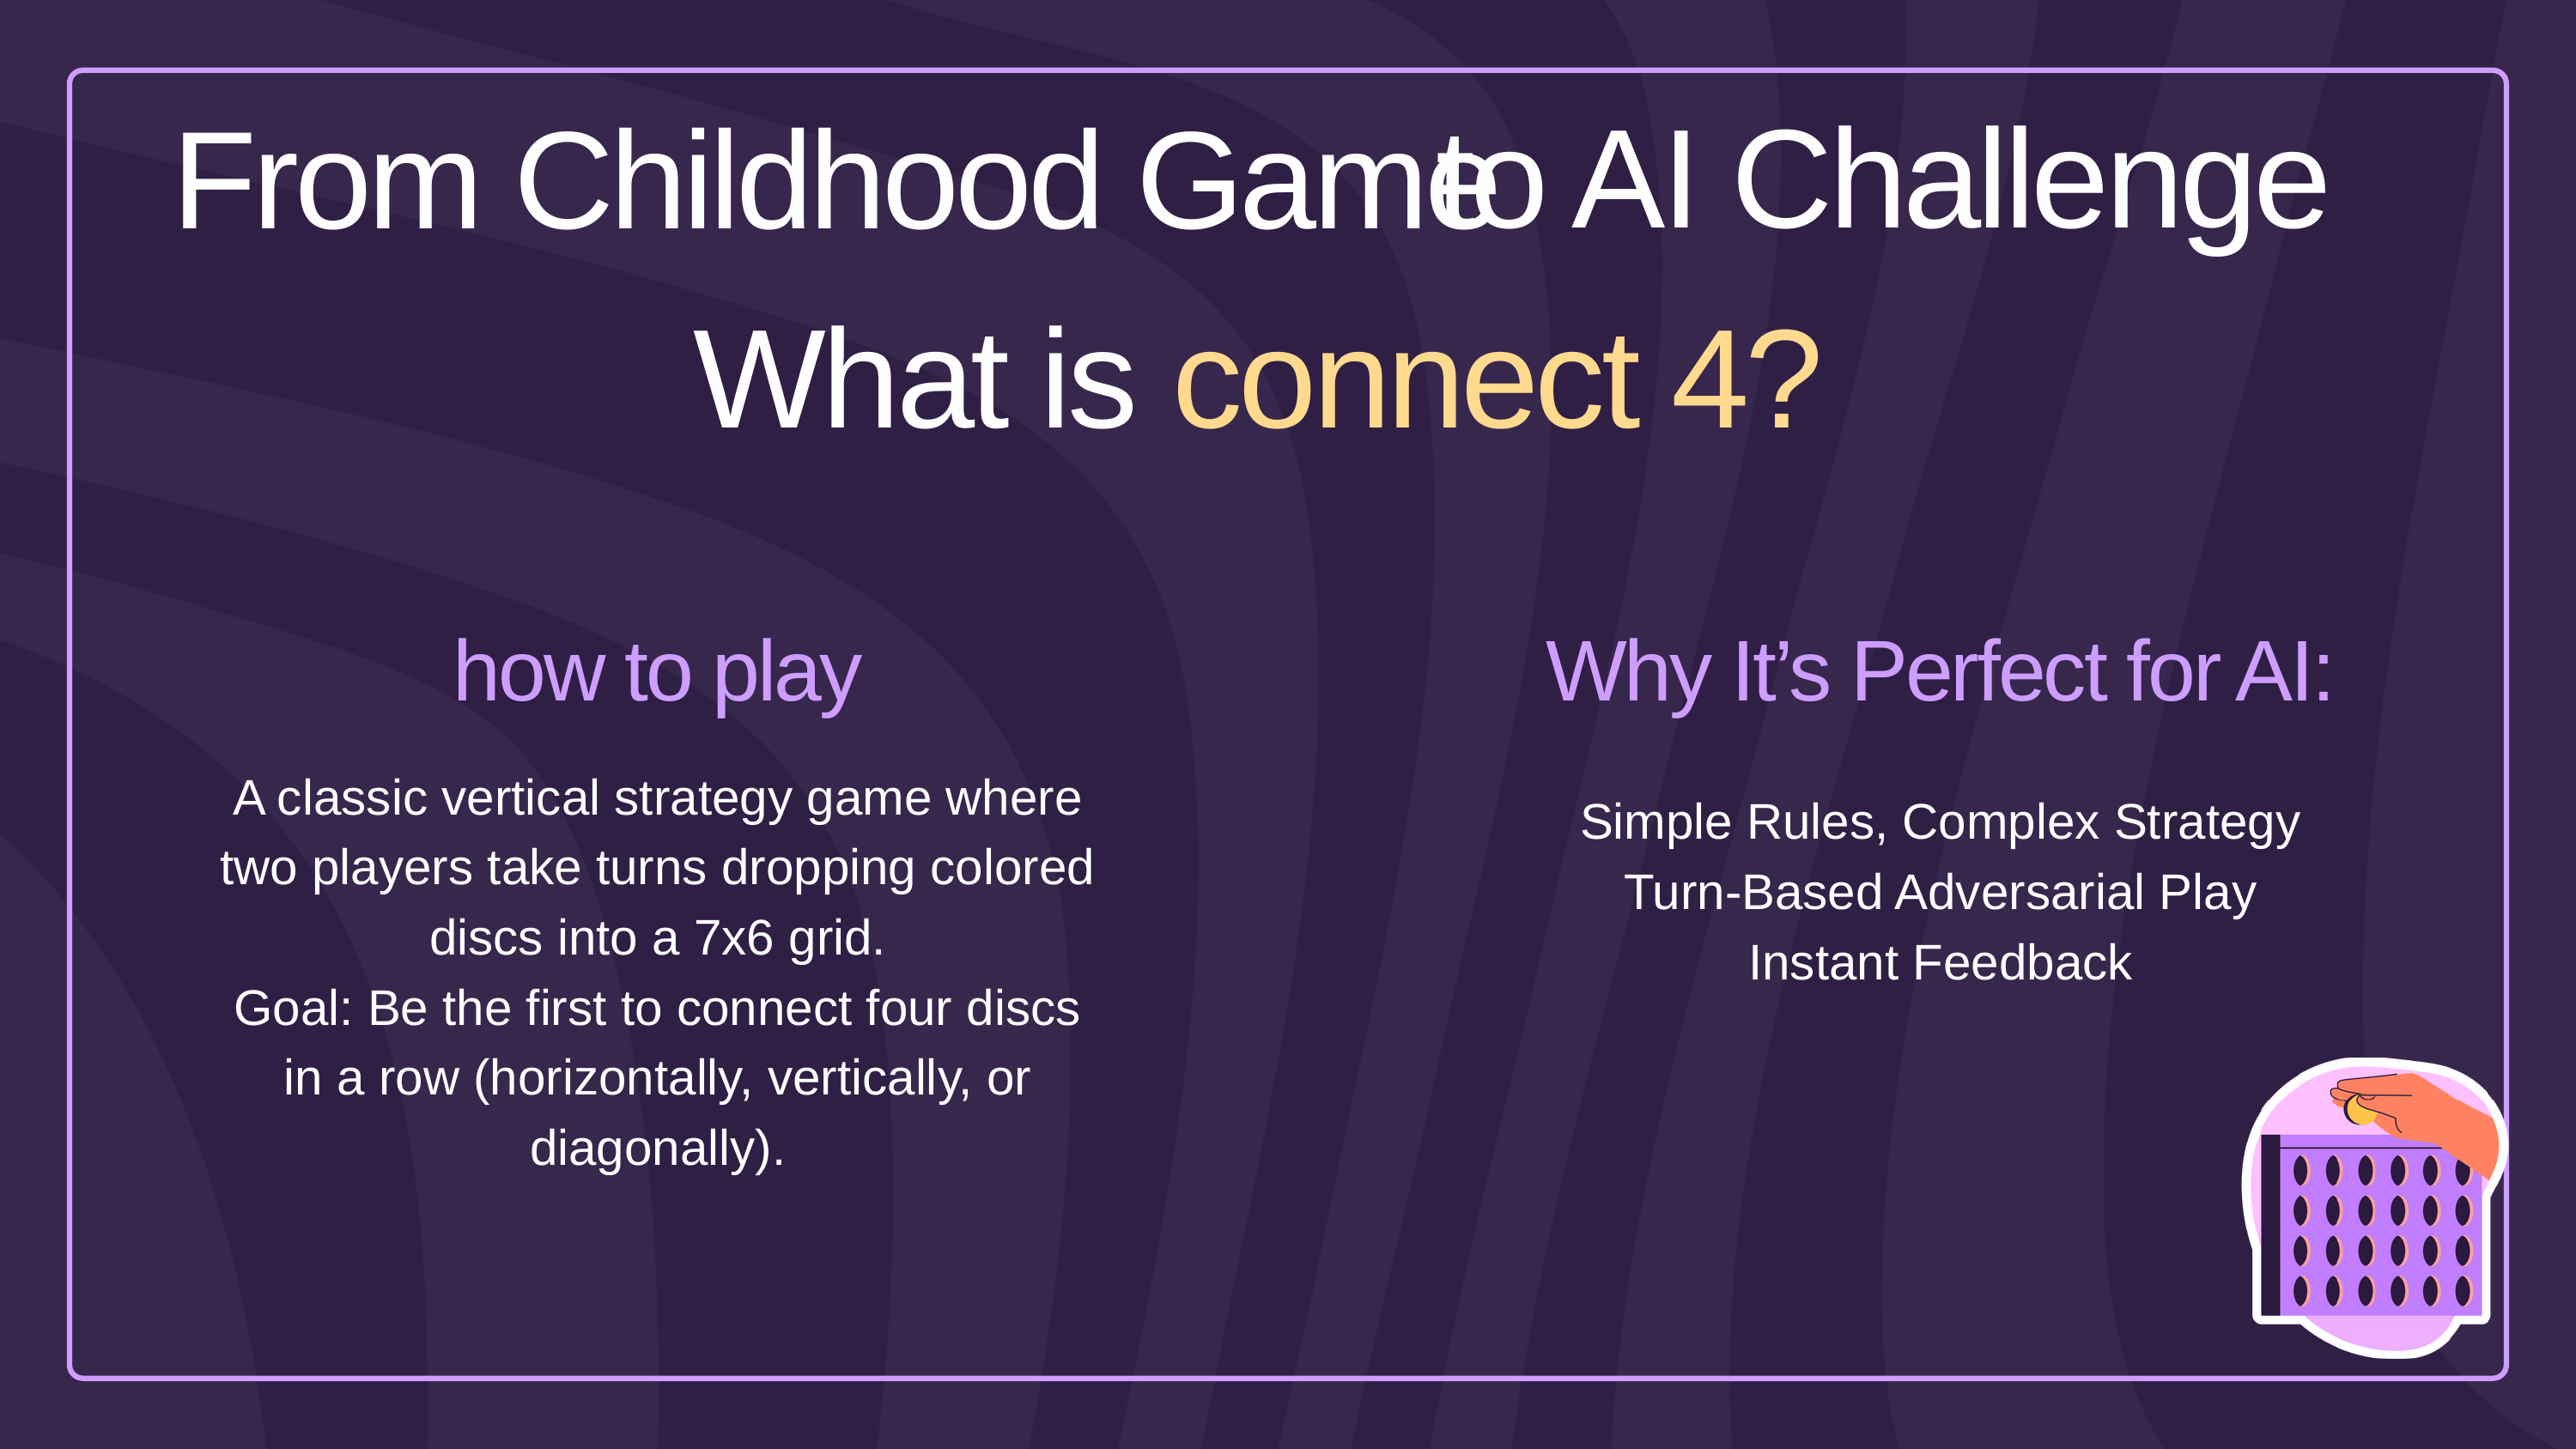

to AI Challenge
From Childhood Game

What is connect 4?
how to play
Why It’s Perfect for AI:
A classic vertical strategy game where two players take turns dropping colored discs into a 7x6 grid.
Goal: Be the first to connect four discs in a row (horizontally, vertically, or diagonally).
Simple Rules, Complex Strategy
Turn-Based Adversarial Play
Instant Feedback